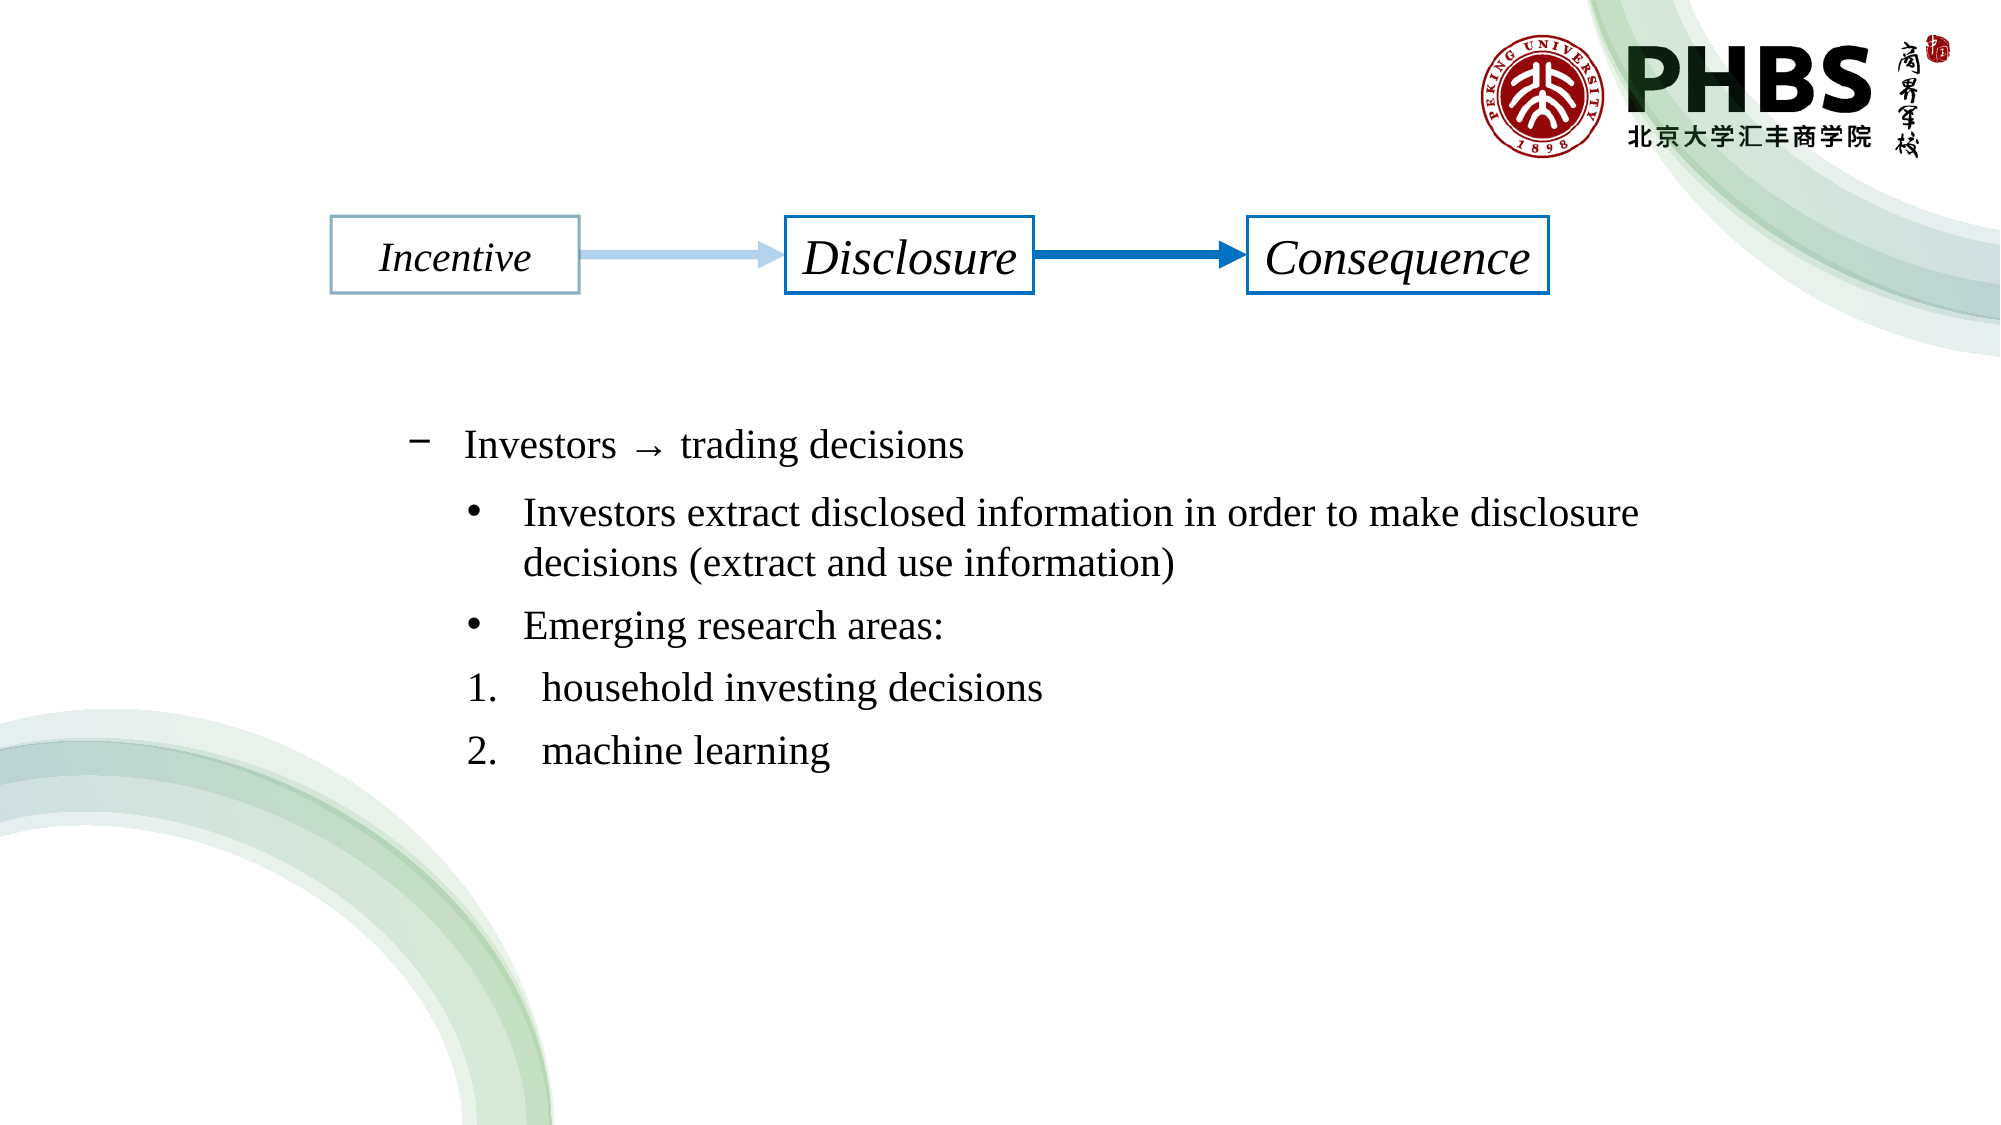

Incentive
Disclosure
Consequence
Investors → trading decisions
Investors extract disclosed information in order to make disclosure decisions (extract and use information)
Emerging research areas:
household investing decisions
machine learning